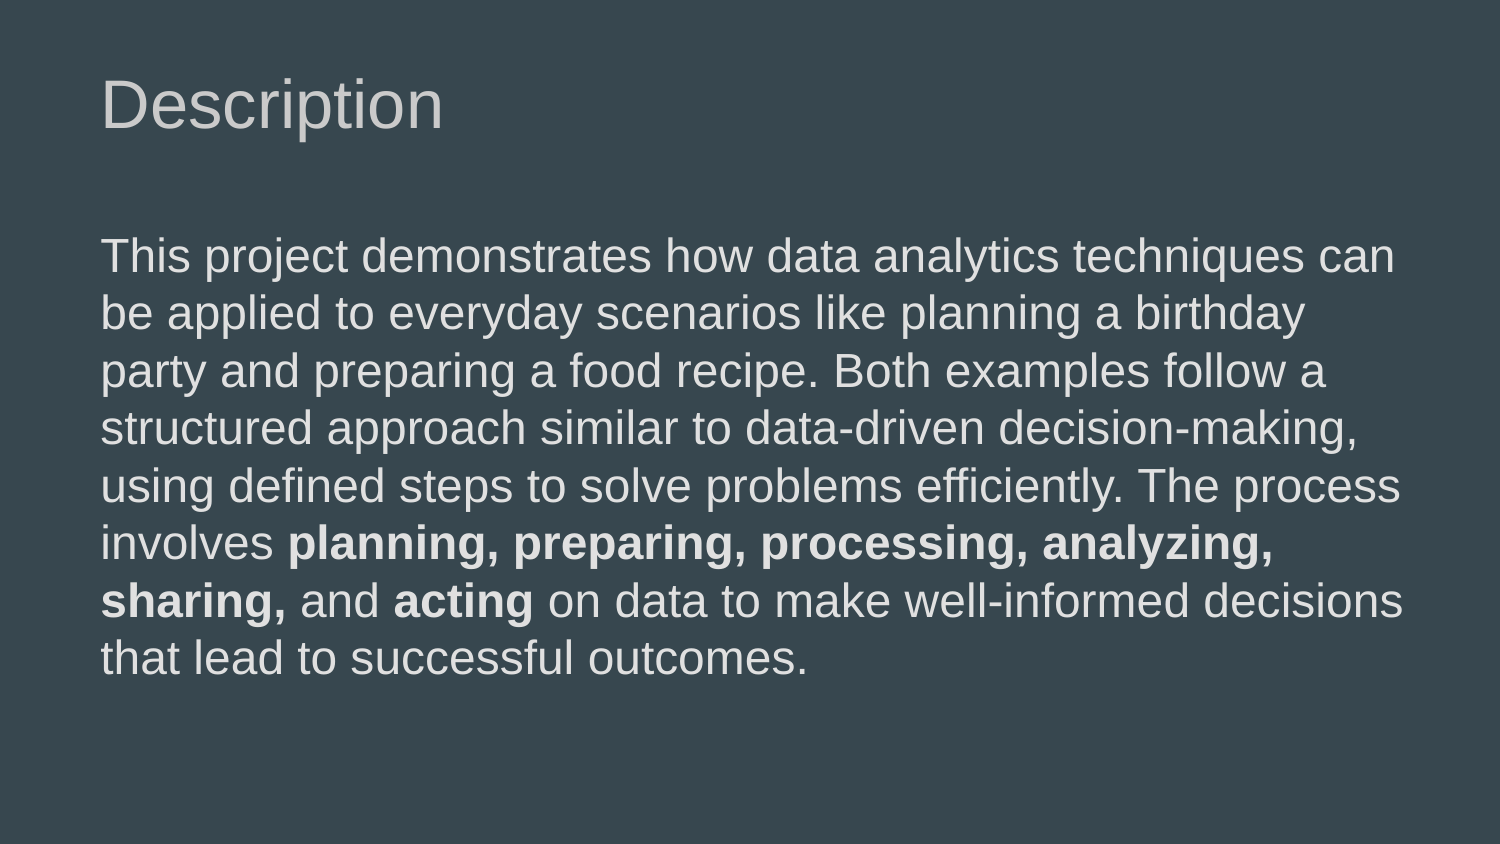

Description

This project demonstrates how data analytics techniques can be applied to everyday scenarios like planning a birthday party and preparing a food recipe. Both examples follow a structured approach similar to data-driven decision-making, using defined steps to solve problems efficiently. The process involves planning, preparing, processing, analyzing, sharing, and acting on data to make well-informed decisions that lead to successful outcomes.